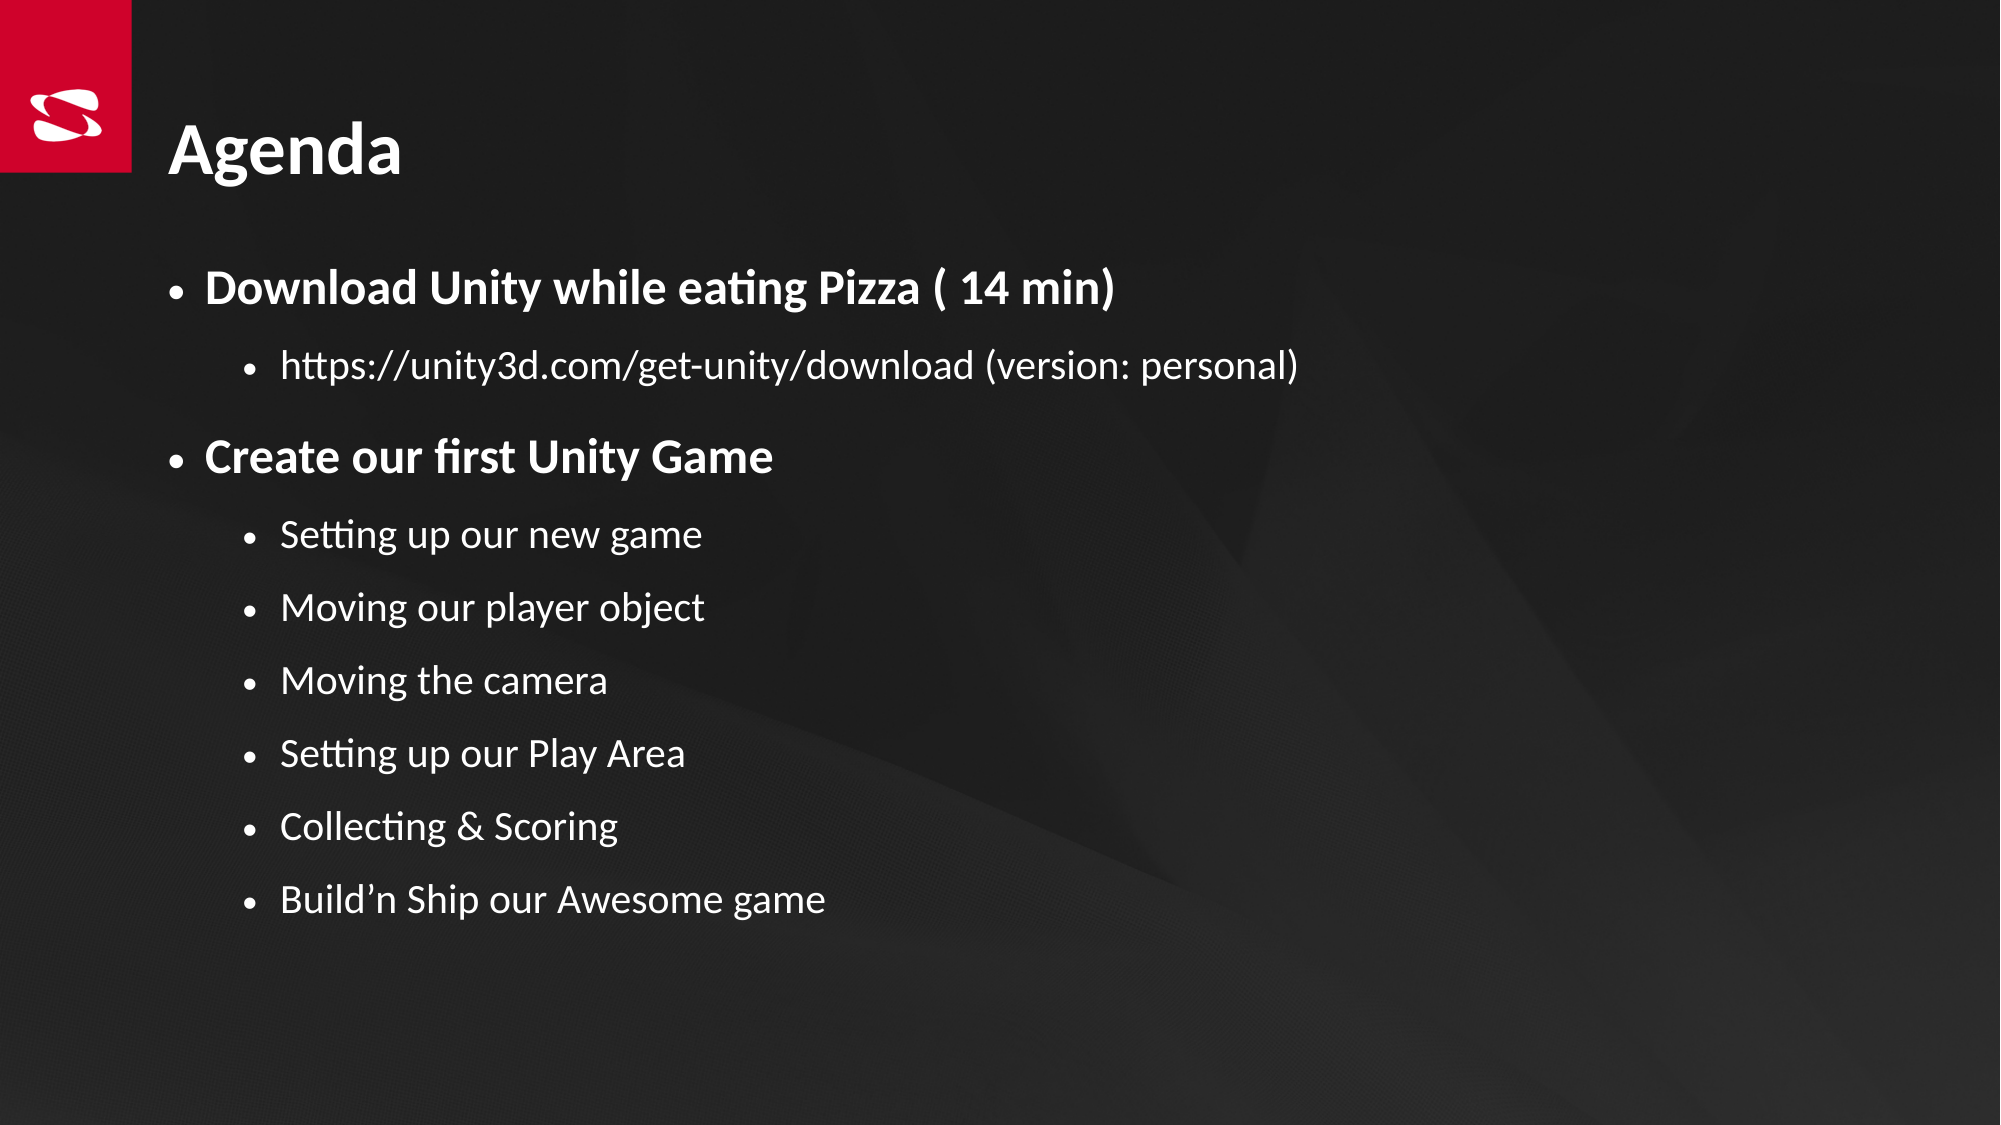

# Agenda
Download Unity while eating Pizza ( 14 min)
https://unity3d.com/get-unity/download (version: personal)
Create our first Unity Game
Setting up our new game
Moving our player object
Moving the camera
Setting up our Play Area
Collecting & Scoring
Build’n Ship our Awesome game